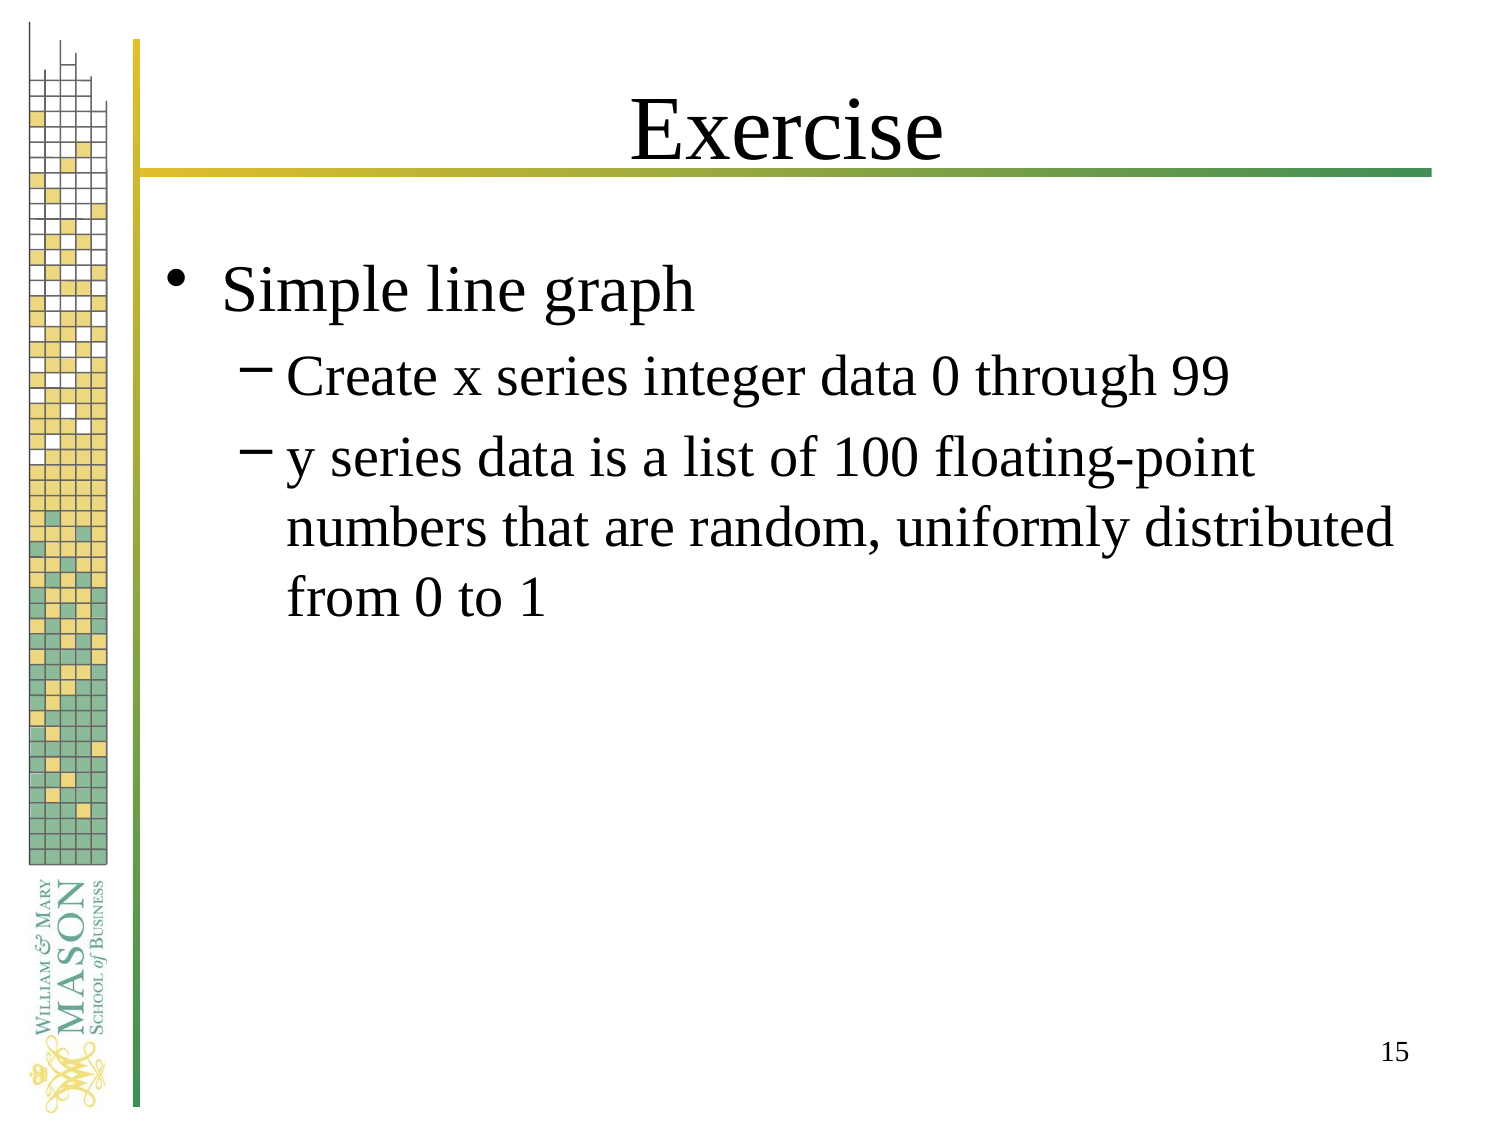

# Exercise
Simple line graph
Create x series integer data 0 through 99
y series data is a list of 100 floating-point numbers that are random, uniformly distributed from 0 to 1
15